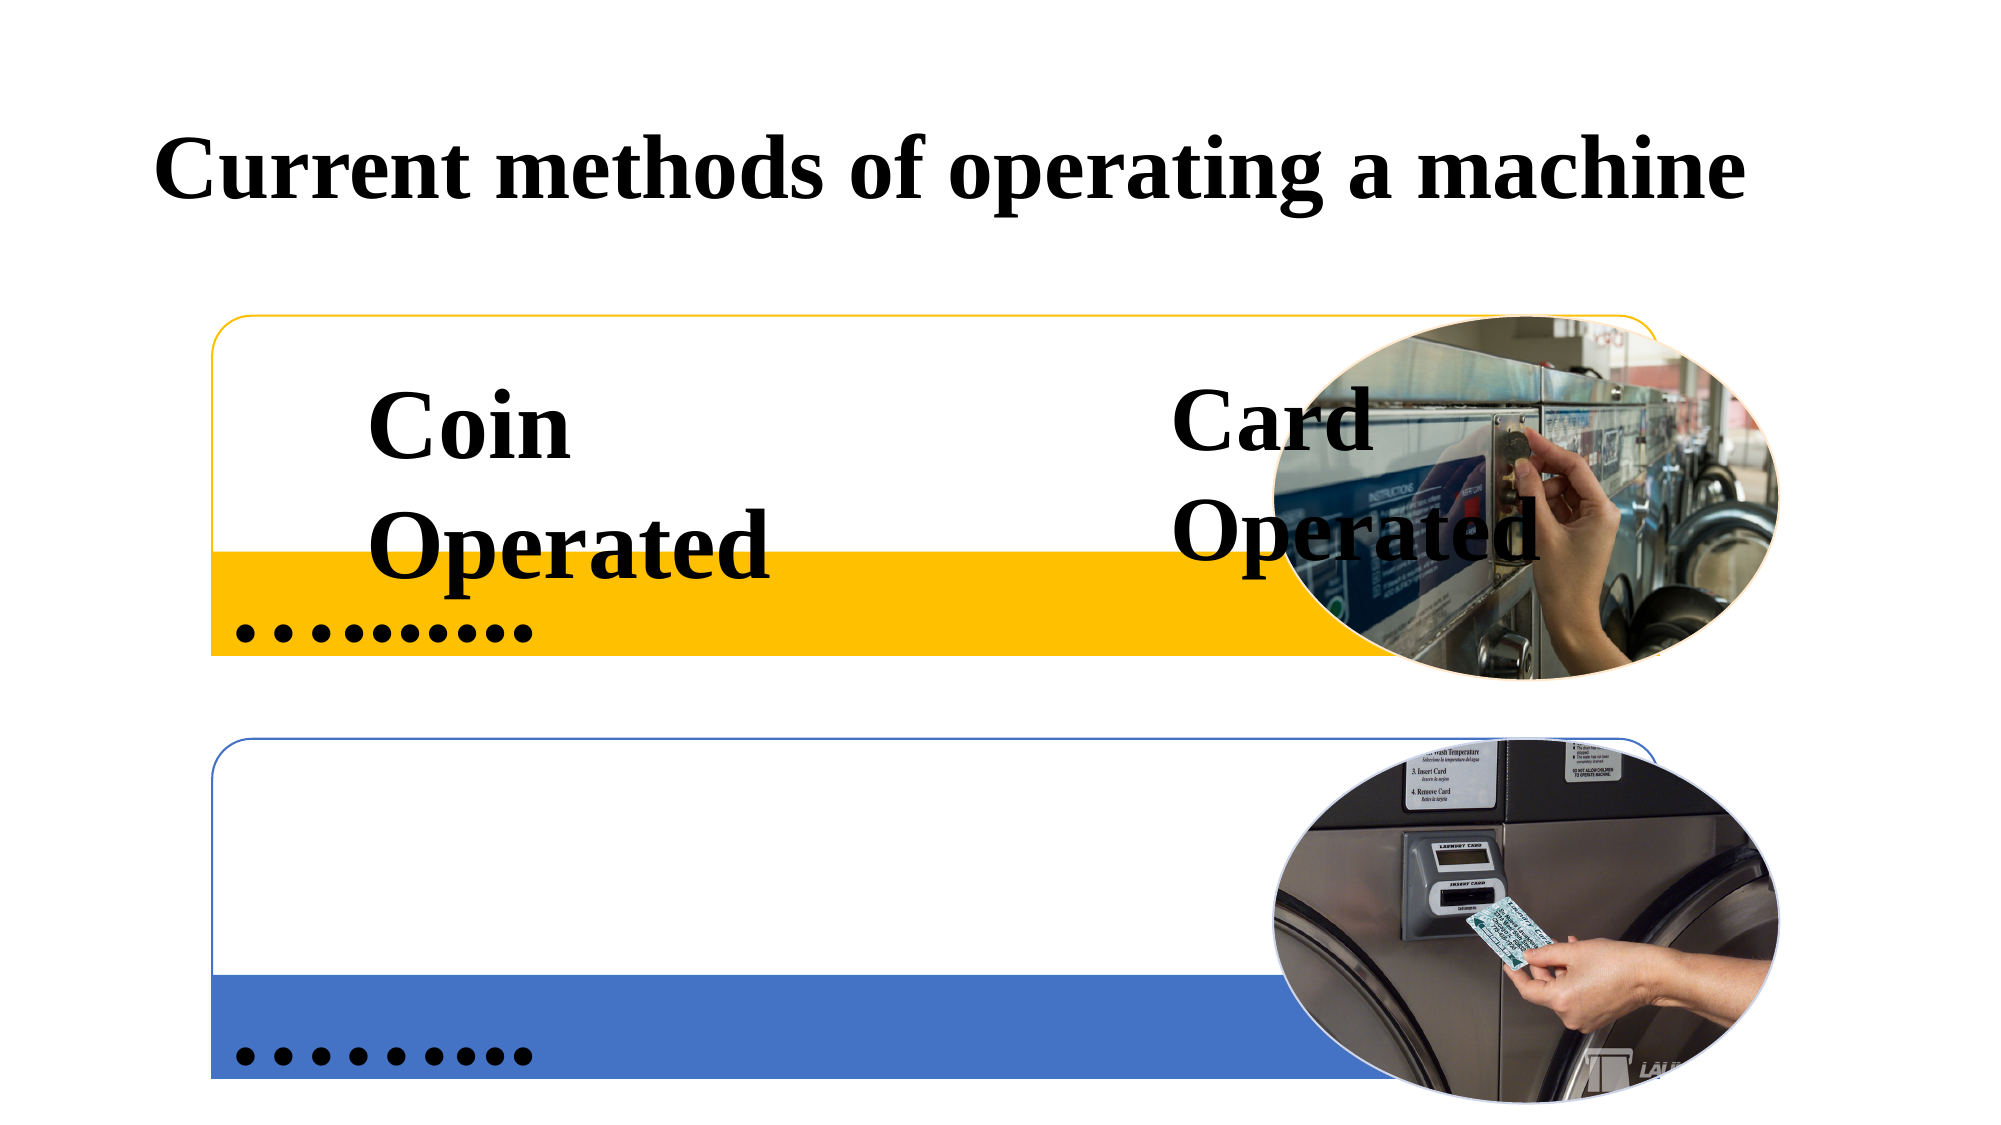

# Current methods of operating a machine
….......
……...
Coin Operated
Card Operated